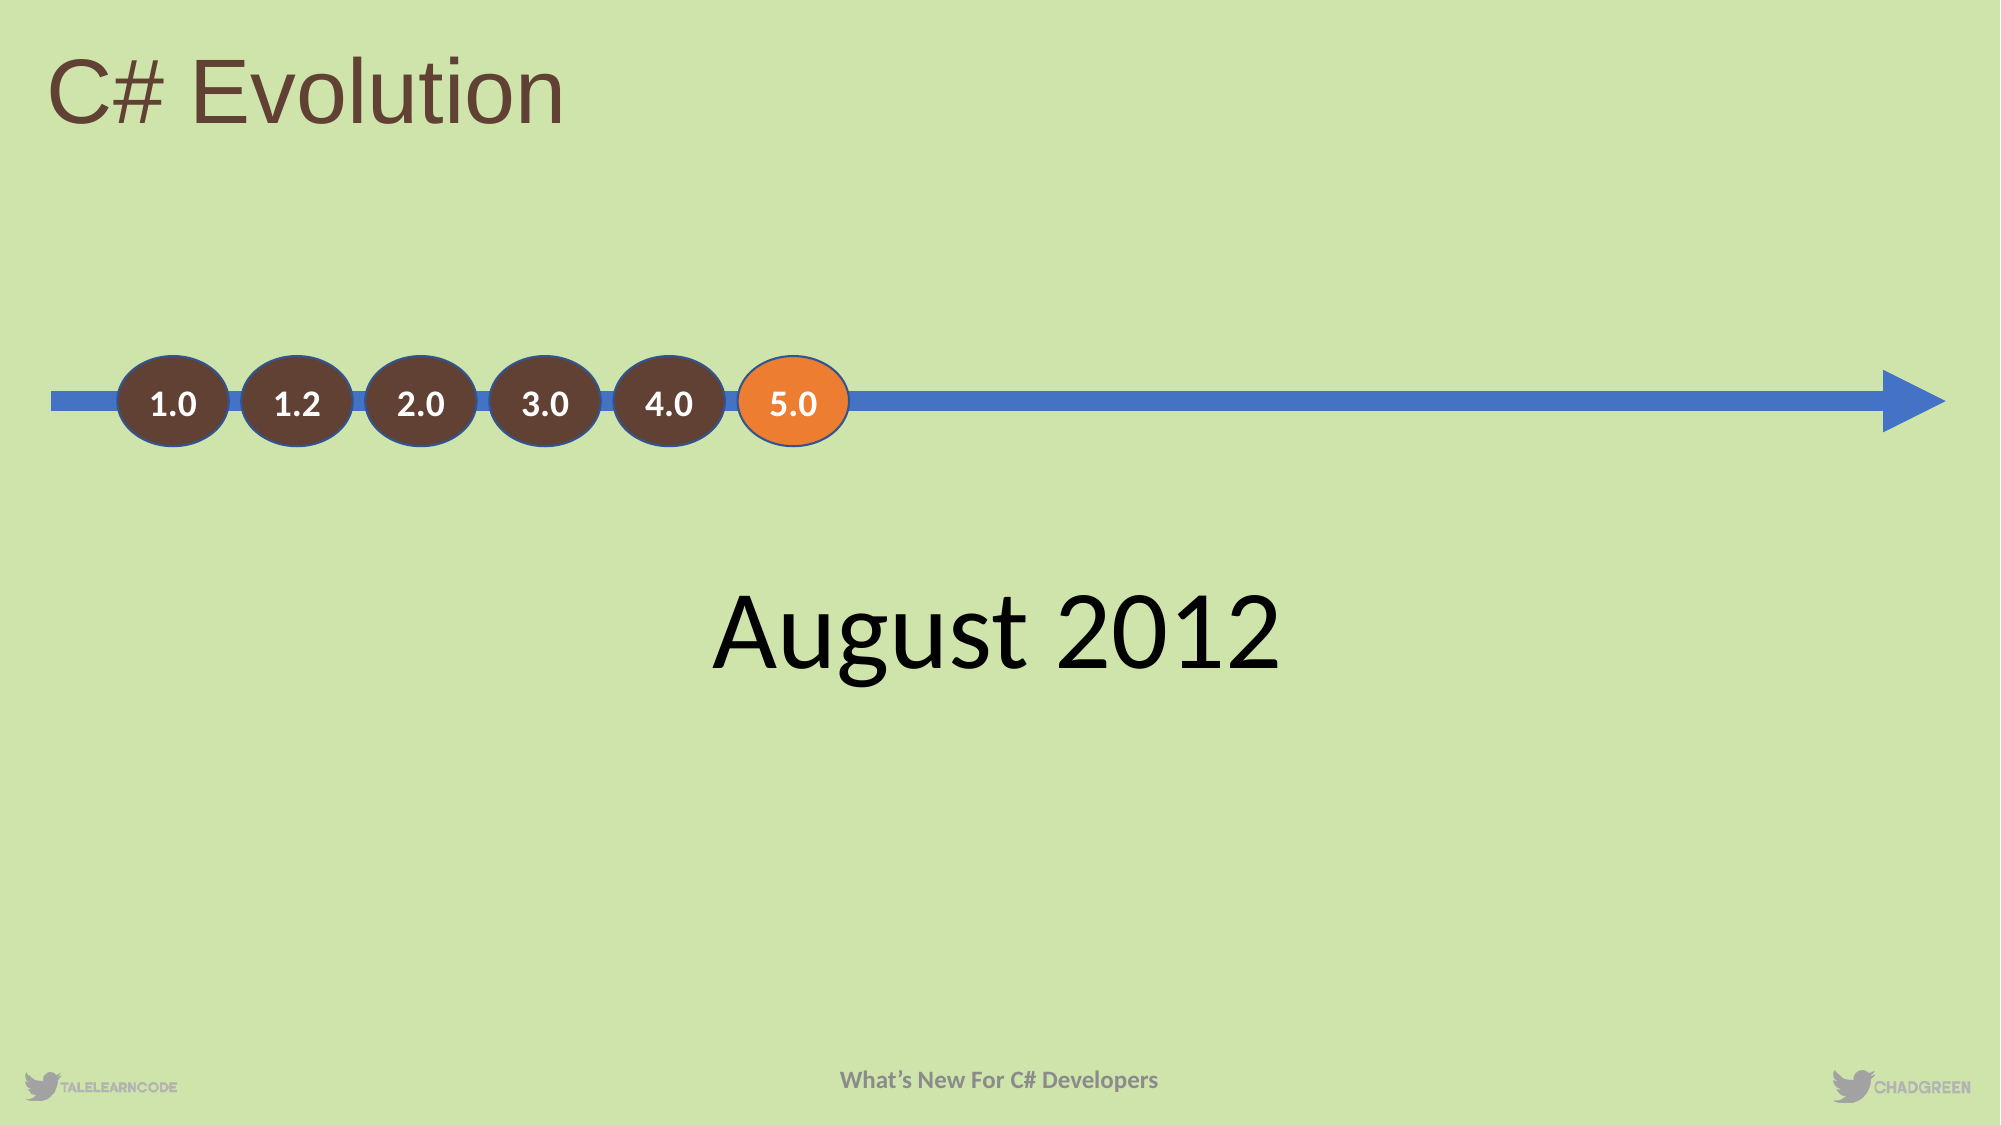

# C# Evolution
1.0
1.2
2.0
3.0
4.0
5.0
August 2012